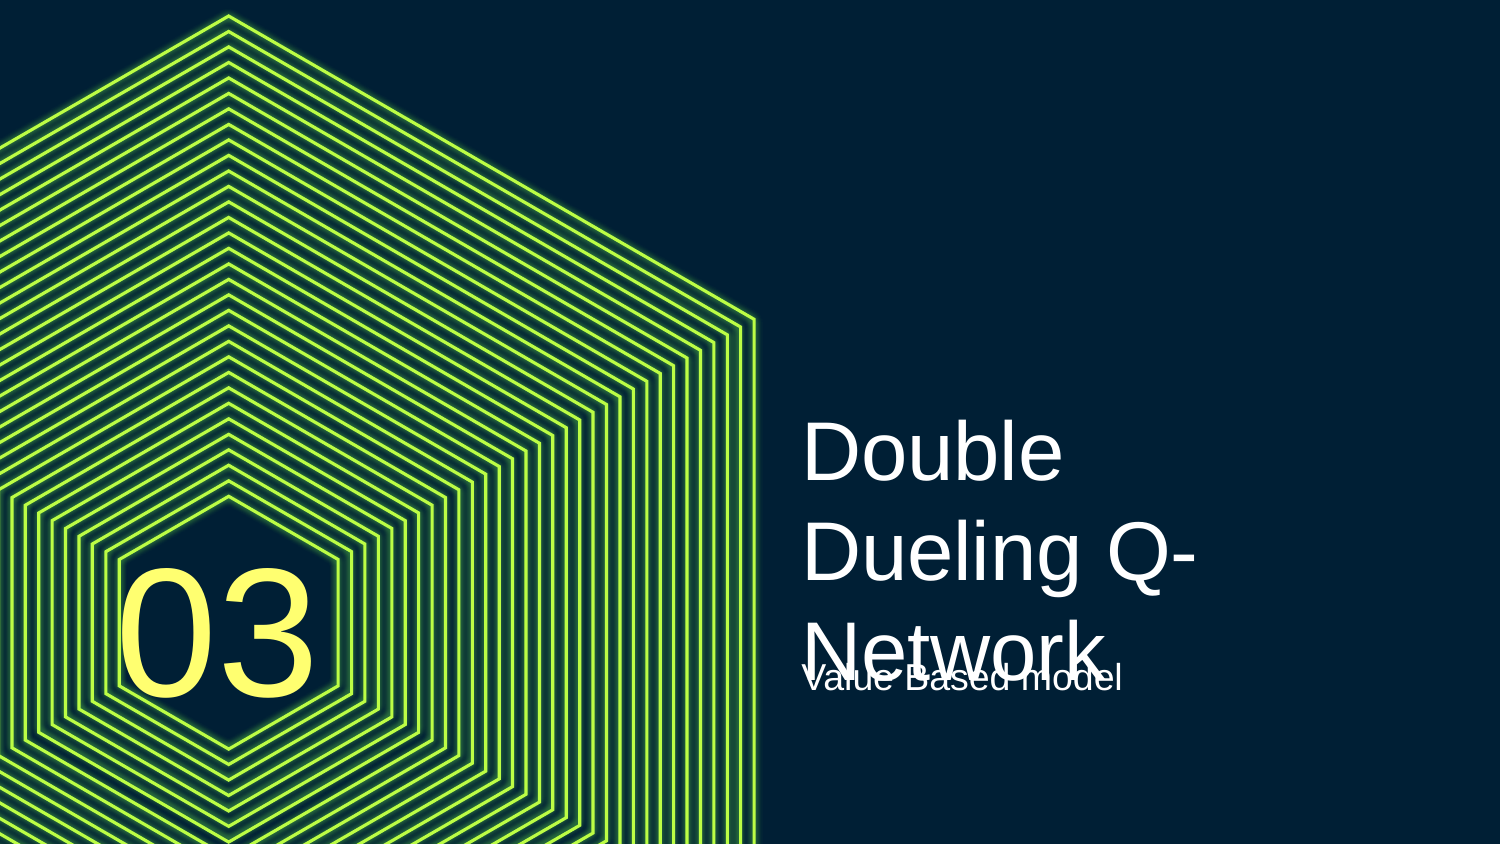

# Double Dueling Q-Network
03
Value Based model